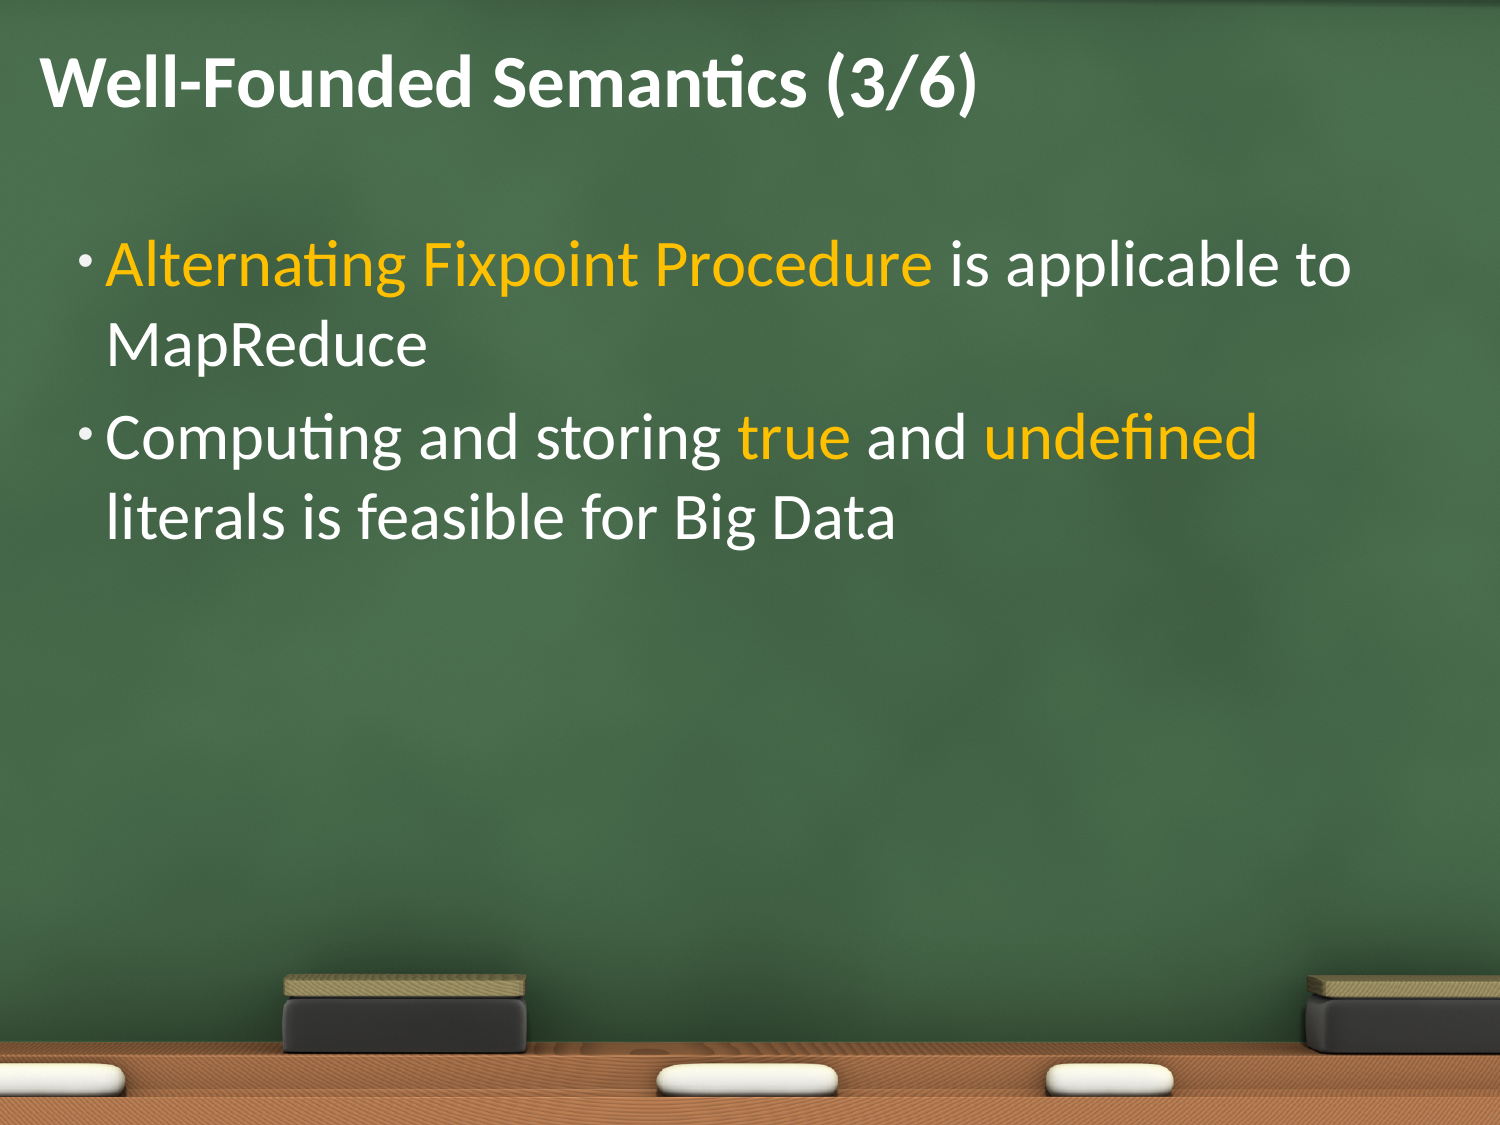

# Well-Founded Semantics (3/6)
Alternating Fixpoint Procedure is applicable to MapReduce
Computing and storing true and undefined literals is feasible for Big Data